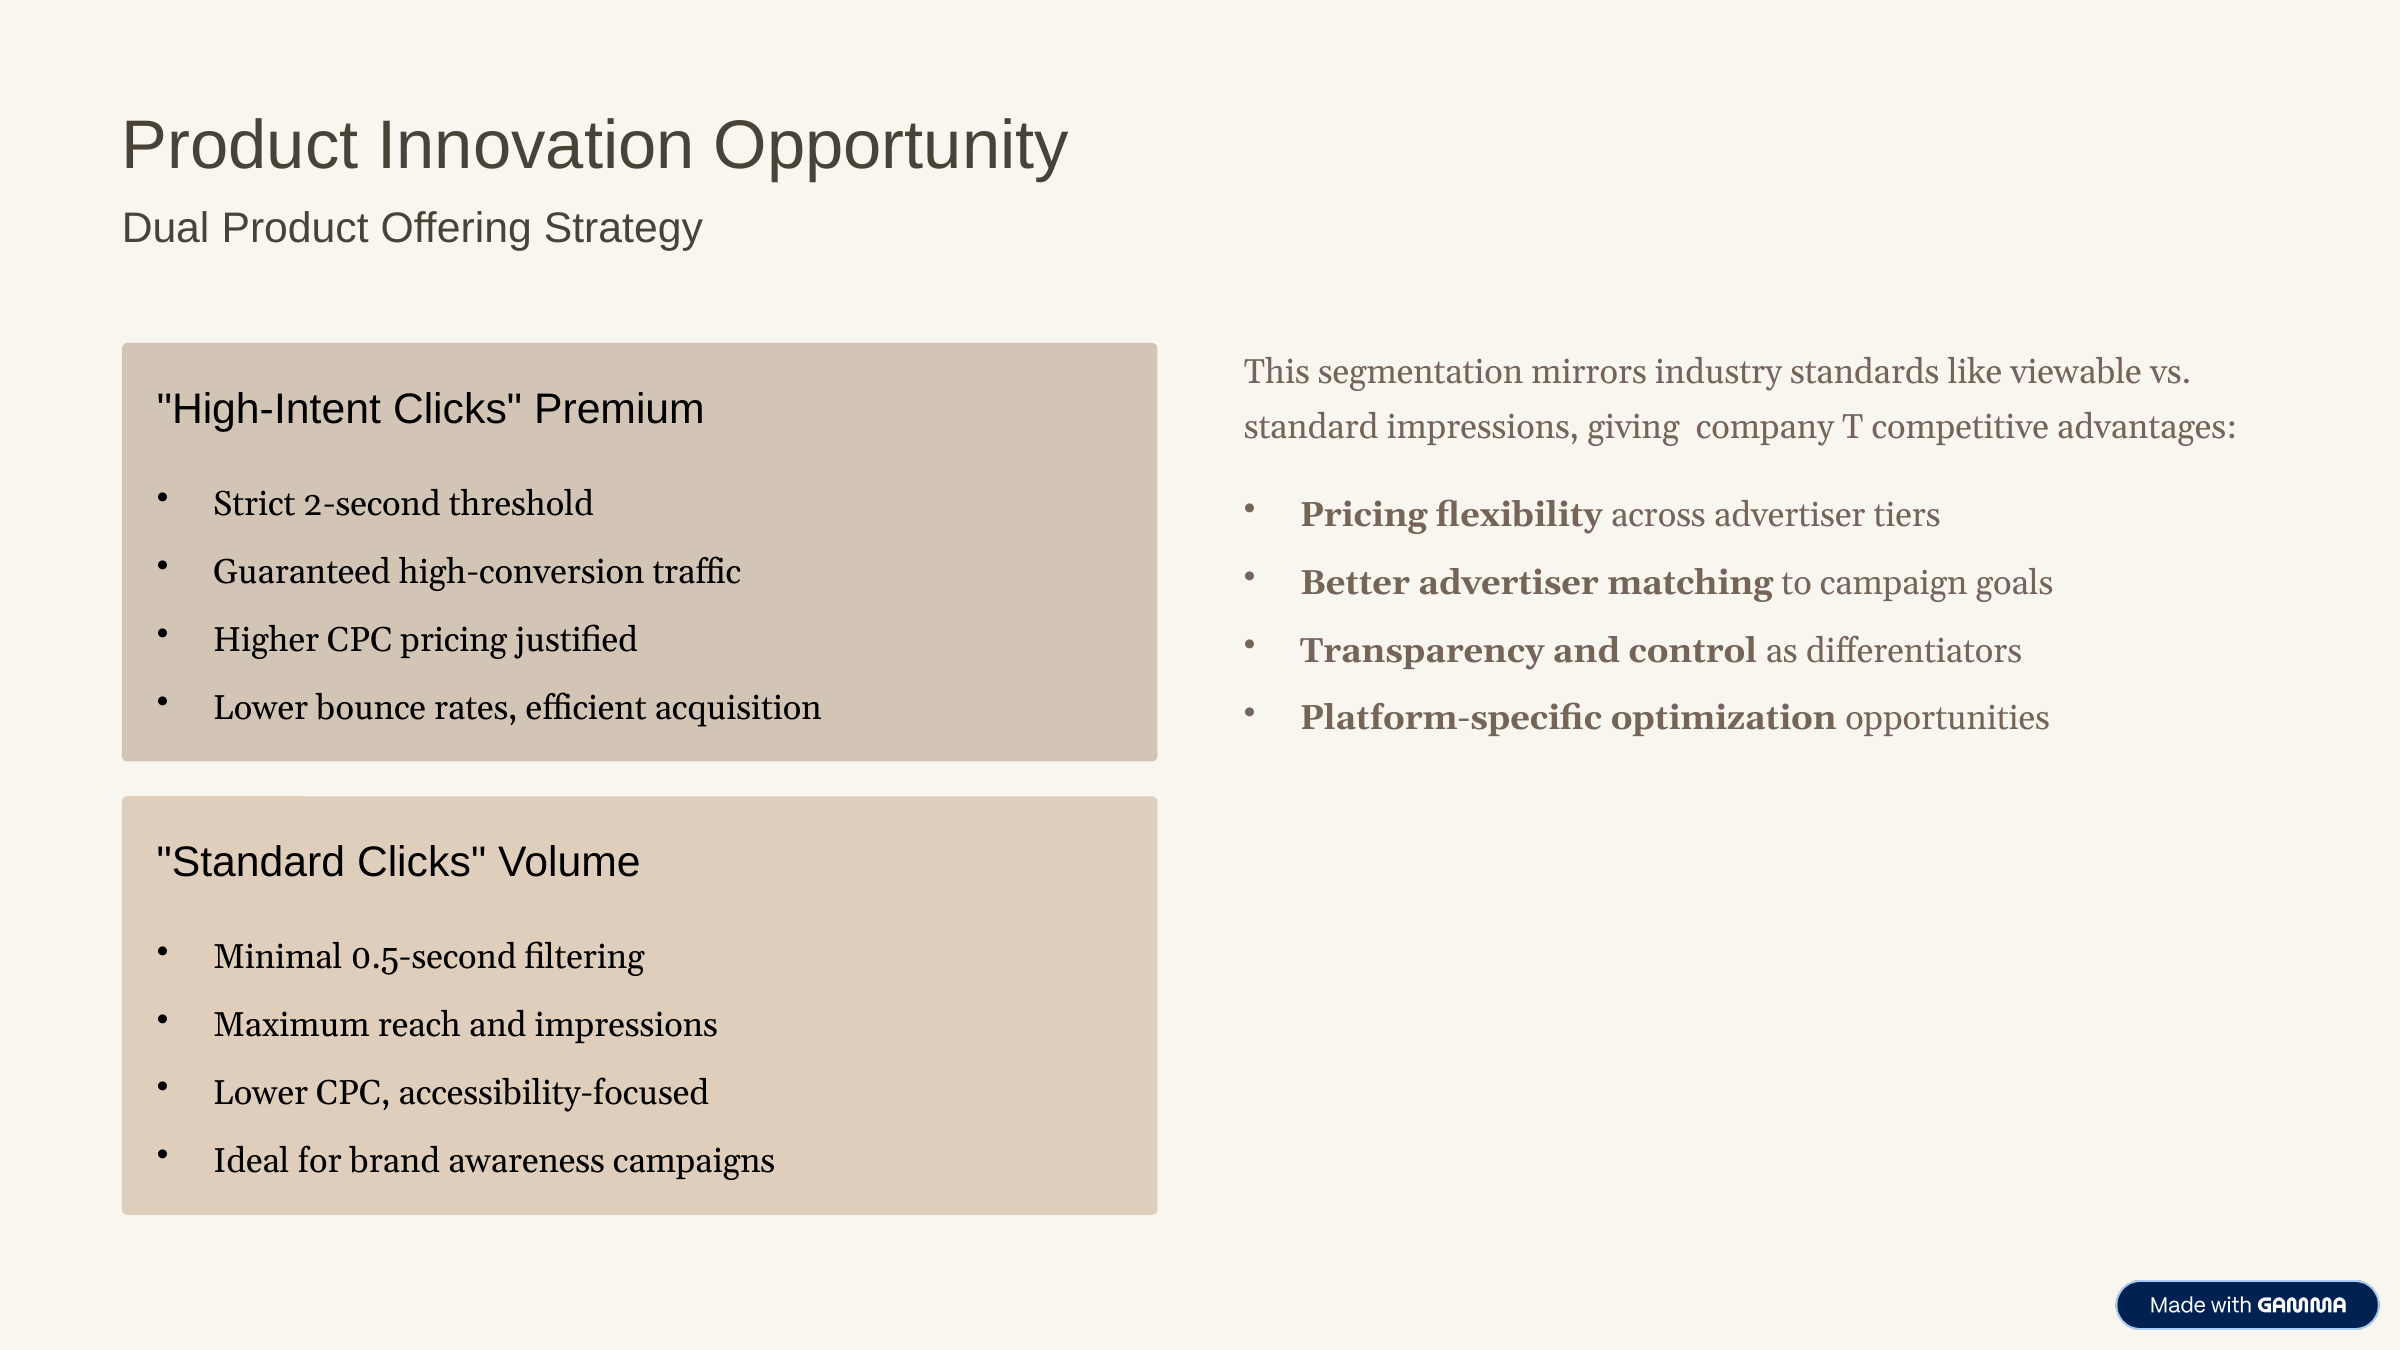

Product Innovation Opportunity
Dual Product Offering Strategy
This segmentation mirrors industry standards like viewable vs. standard impressions, giving  company T competitive advantages:

"High-Intent Clicks" Premium
Strict 2-second threshold
Pricing flexibility across advertiser tiers
Guaranteed high-conversion traffic
Better advertiser matching to campaign goals
Higher CPC pricing justified
Transparency and control as differentiators
Lower bounce rates, efficient acquisition
Platform-specific optimization opportunities

"Standard Clicks" Volume
Minimal 0.5-second filtering
Maximum reach and impressions
Lower CPC, accessibility-focused
Ideal for brand awareness campaigns